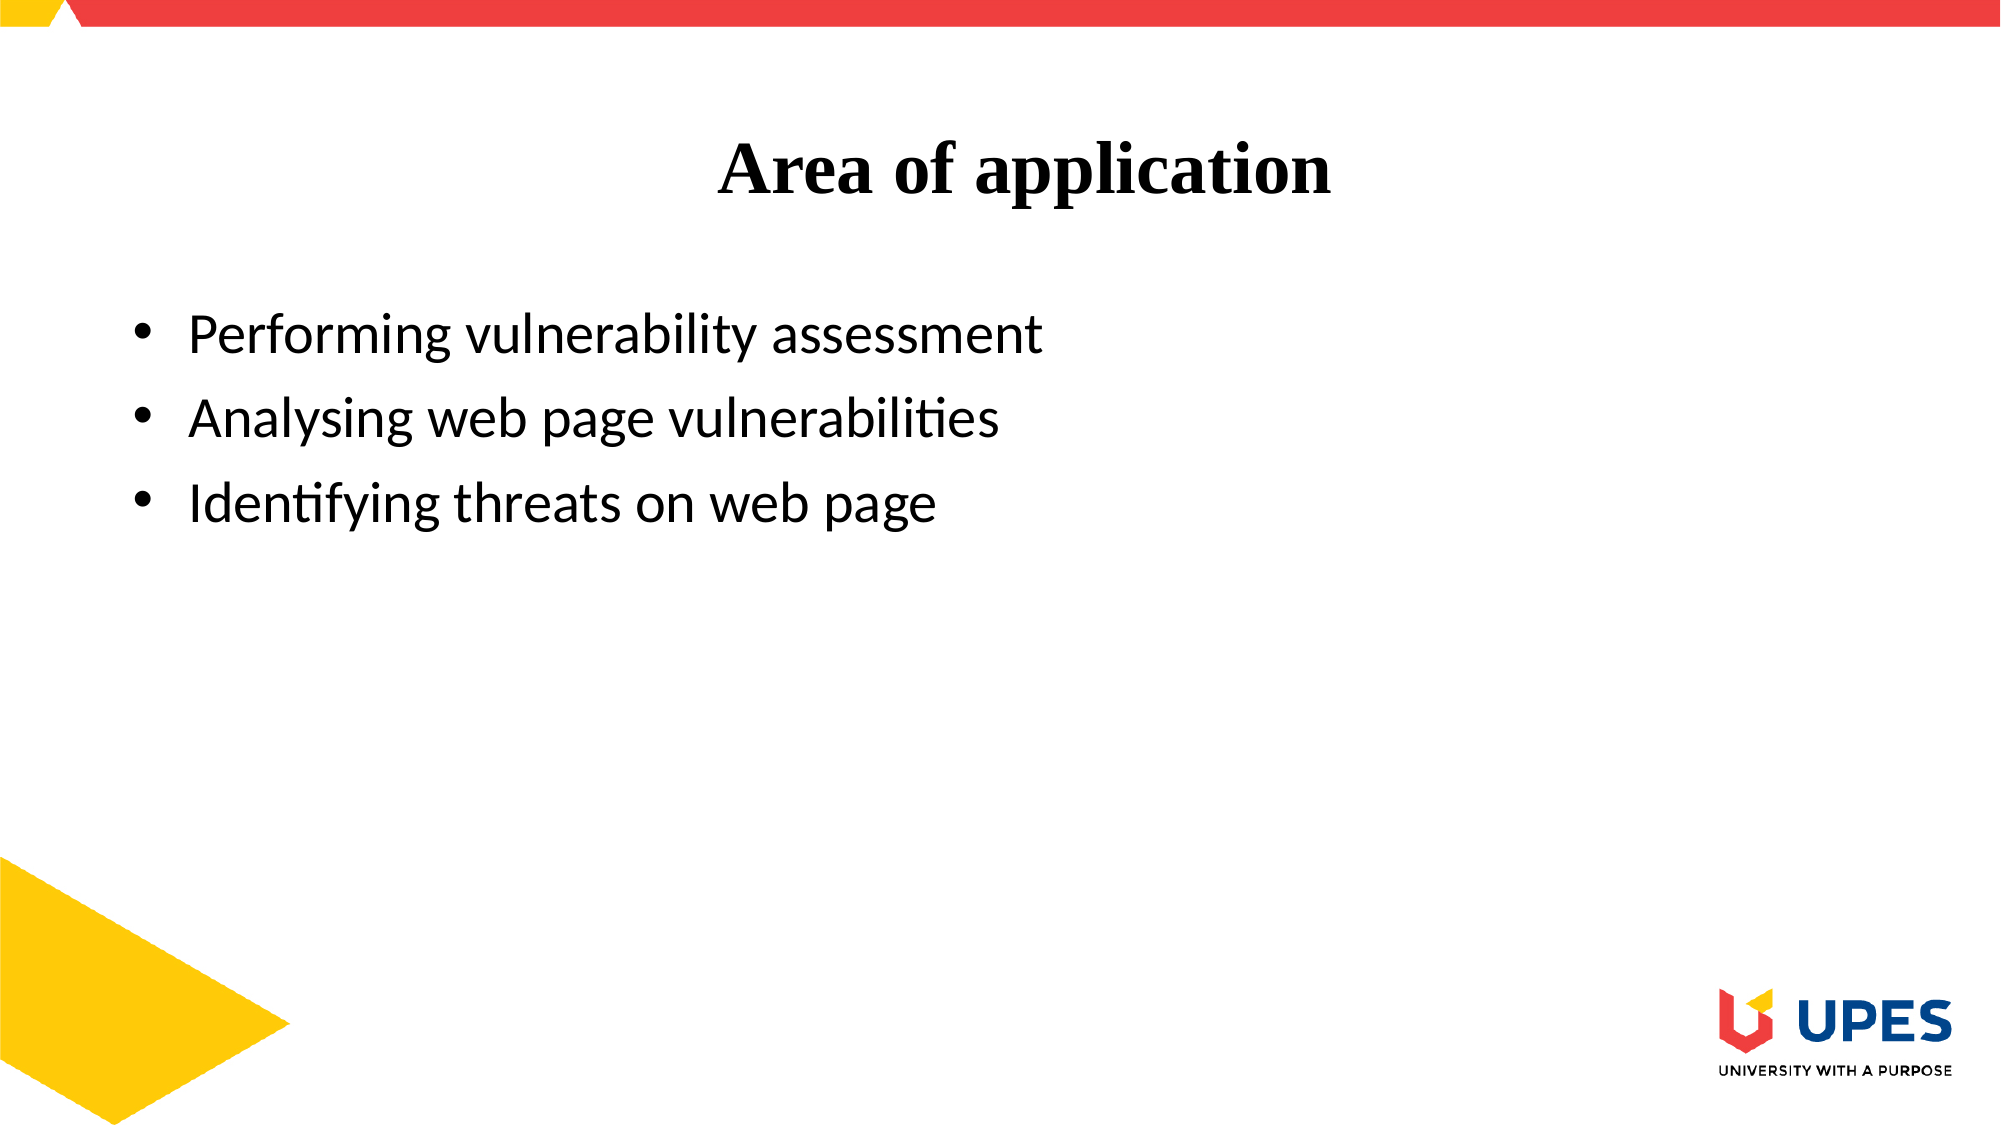

# Area of application
Performing vulnerability assessment
Analysing web page vulnerabilities
Identifying threats on web page